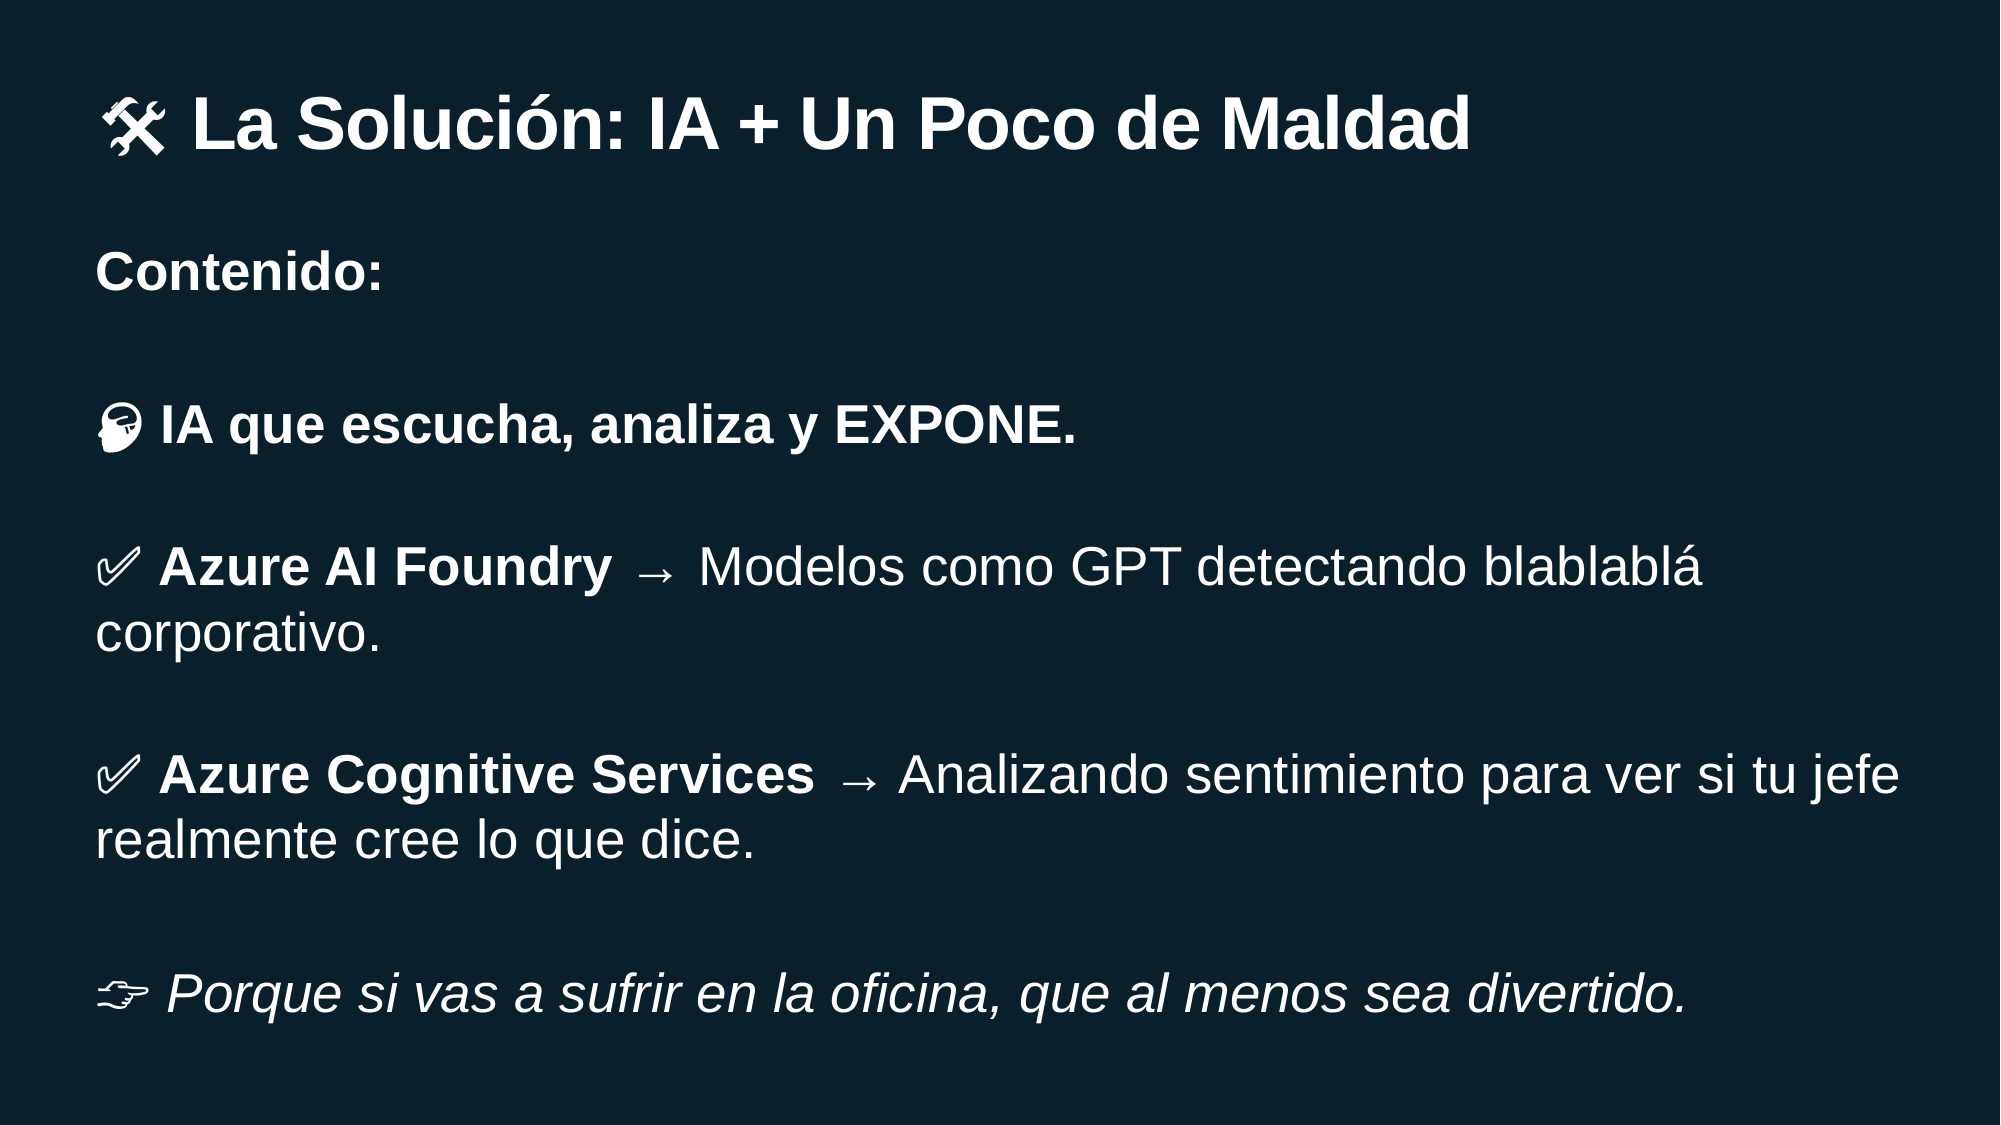

# 🛠️ La Solución: IA + Un Poco de Maldad
Contenido:

🧠 IA que escucha, analiza y EXPONE.
✅ Azure AI Foundry → Modelos como GPT detectando blablablá corporativo.
✅ Azure Cognitive Services → Analizando sentimiento para ver si tu jefe realmente cree lo que dice.

👉 Porque si vas a sufrir en la oficina, que al menos sea divertido.